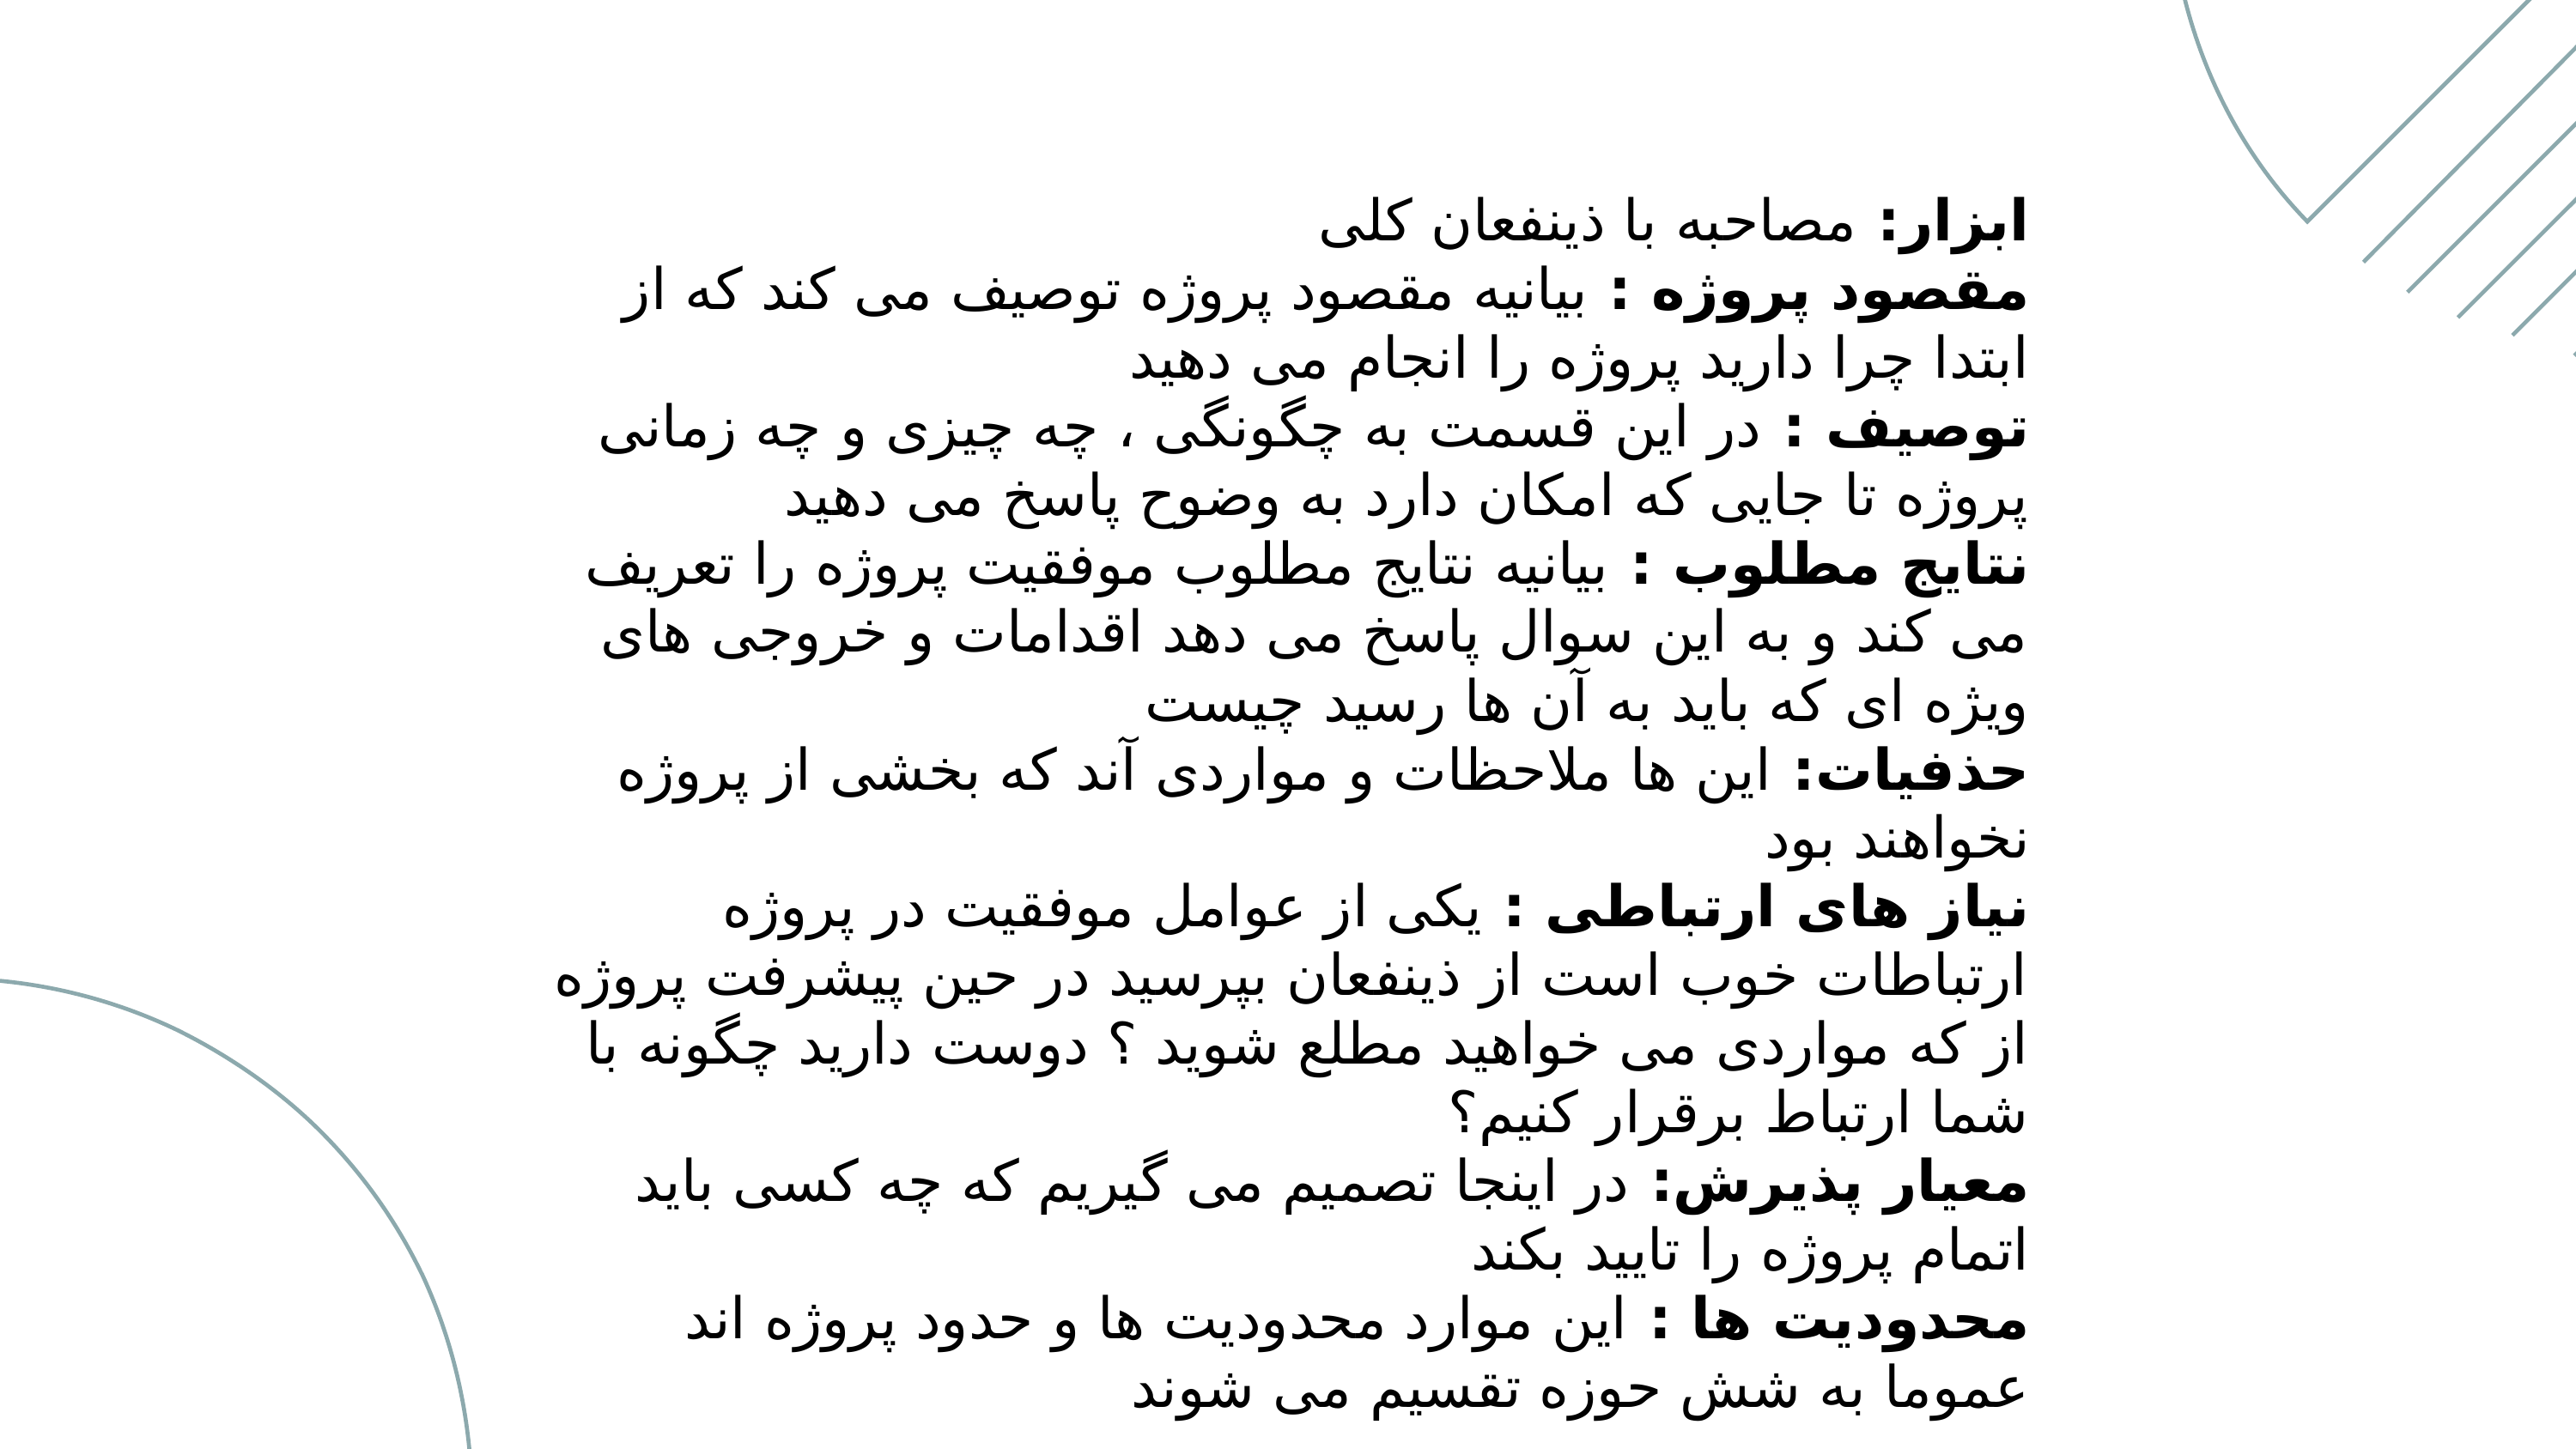

ابزار: مصاحبه با ذینفعان کلی
مقصود پروژه : بیانیه مقصود پروژه توصیف می کند که از ابتدا چرا دارید پروژه را انجام می دهید
توصیف : در این قسمت به چگونگی ، چه چیزی و چه زمانی پروژه تا جایی که امکان دارد به وضوح پاسخ می دهید
نتایج مطلوب : بیانیه نتایج مطلوب موفقیت پروژه را تعریف می کند و به این سوال پاسخ می دهد اقدامات و خروجی های ویژه ای که باید به آن ها رسید چیست
حذفیات: این ها ملاحظات و مواردی آند که بخشی از پروژه نخواهند بود
نیاز های ارتباطی : یکی از عوامل موفقیت در پروژه ارتباطات خوب است از ذینفعان بپرسید در حین پیشرفت پروژه از که مواردی می خواهید مطلع شوید ؟ دوست دارید چگونه با شما ارتباط برقرار کنیم؟
معیار پذیرش: در اینجا تصمیم می گیریم که چه کسی باید اتمام پروژه را تایید بکند
محدودیت ها : این موارد محدودیت ها و حدود پروژه اند
عموما به شش حوزه تقسیم می شوند